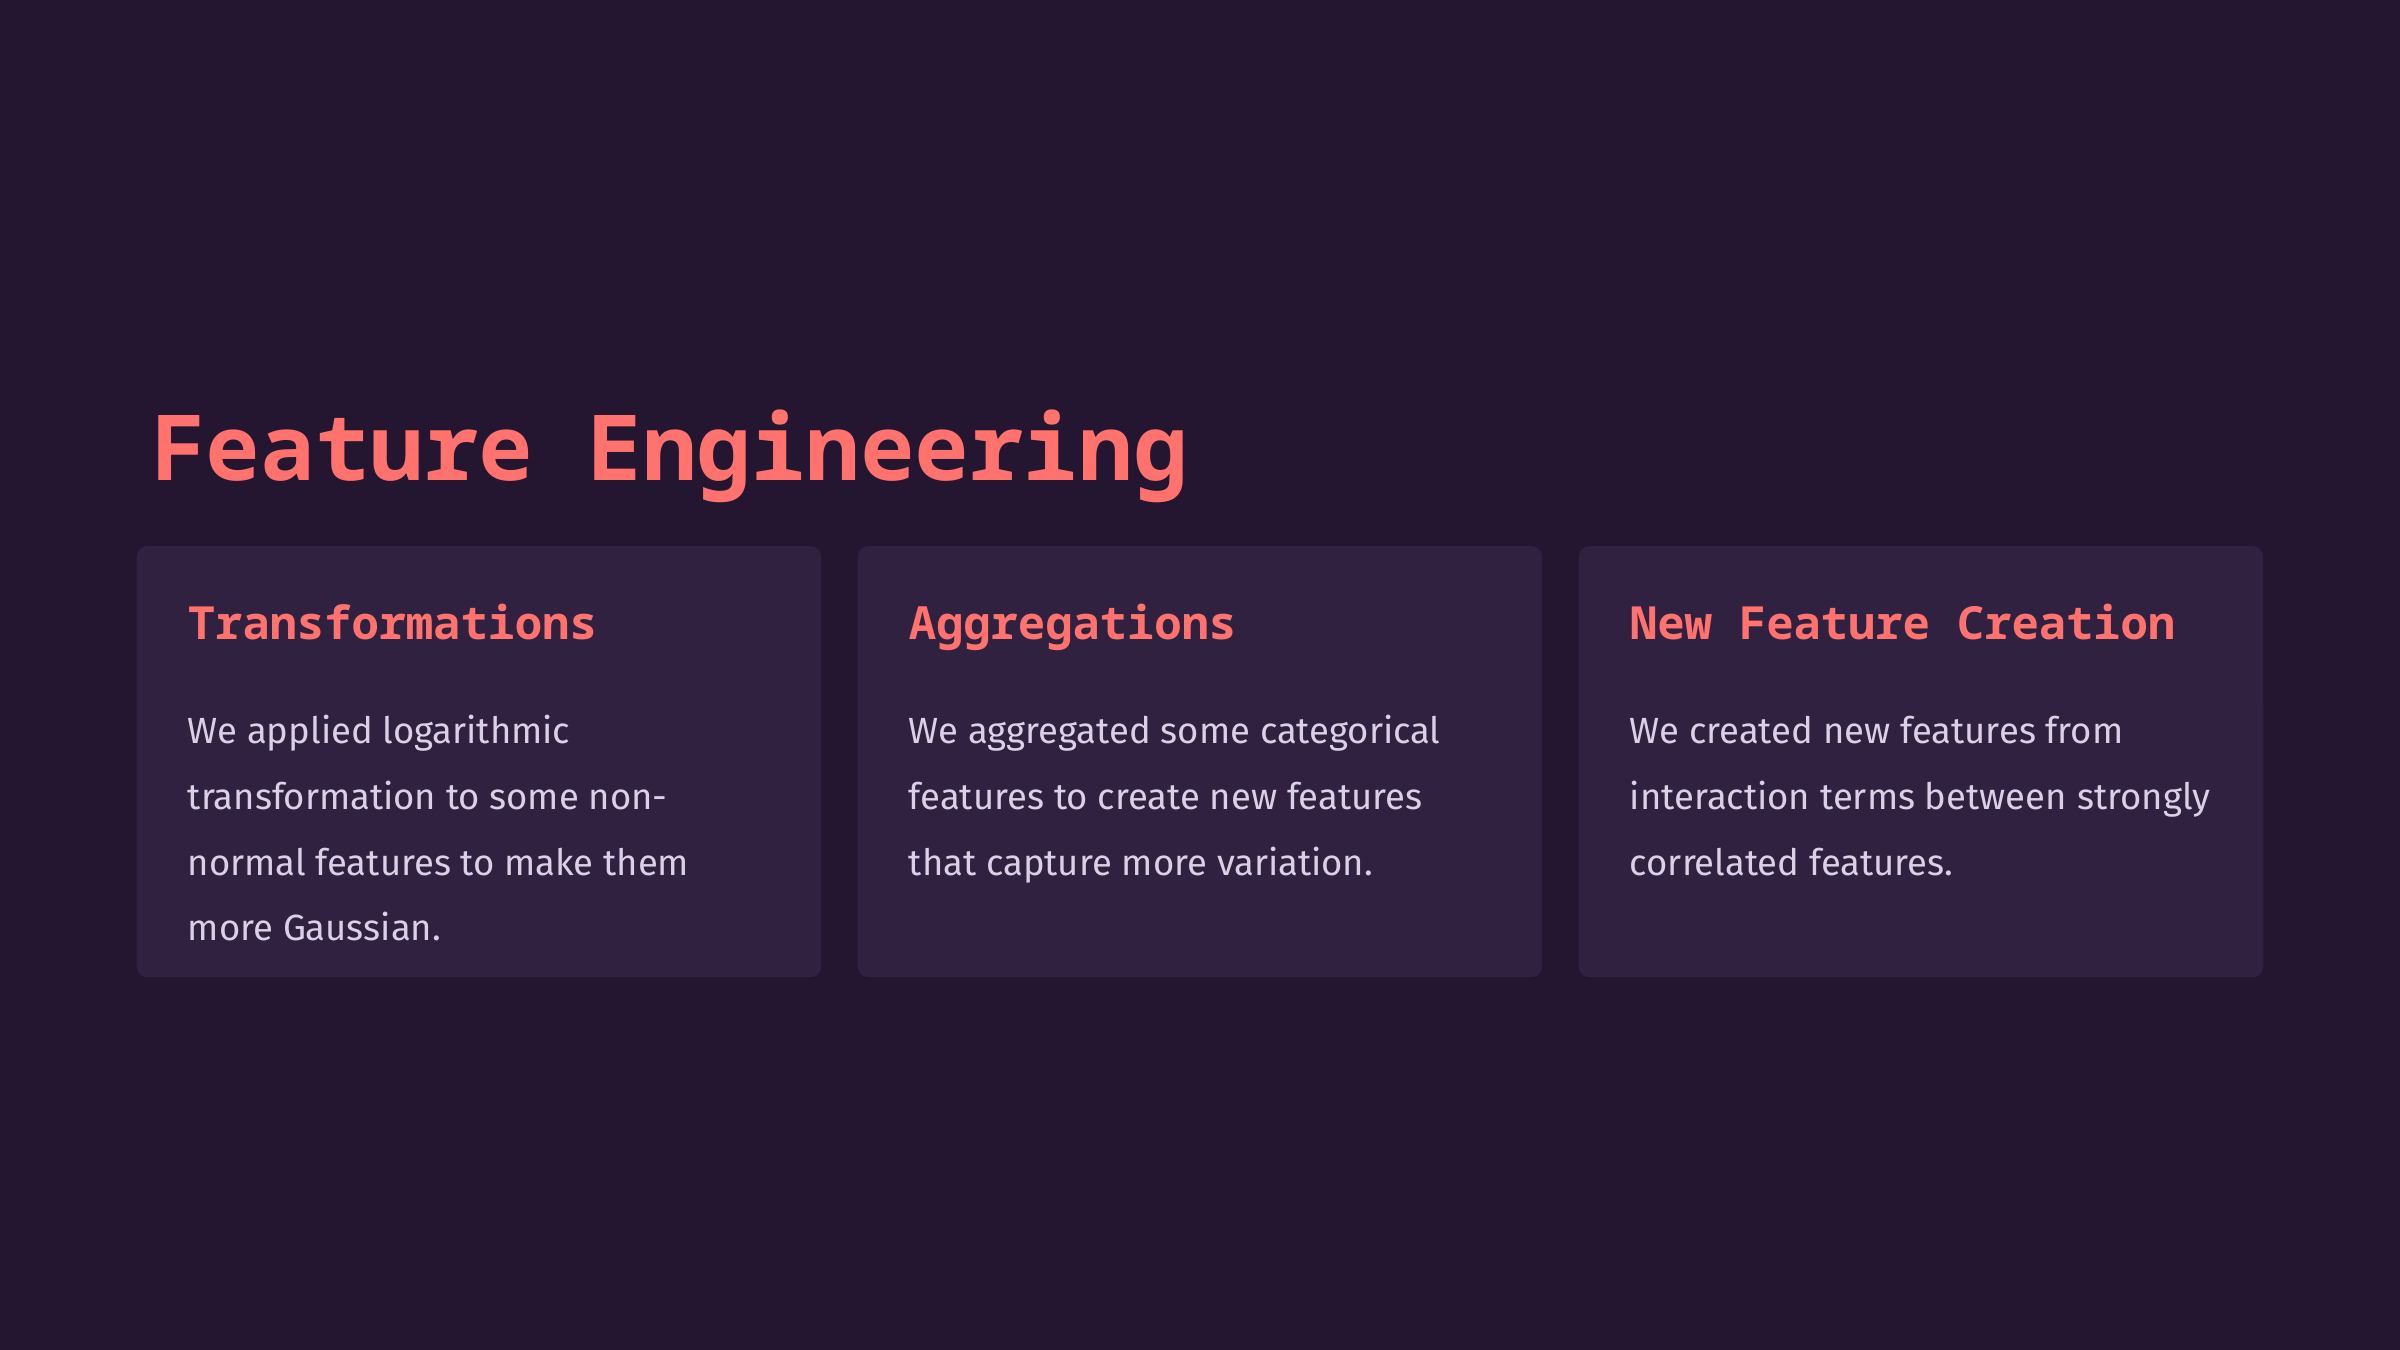

Feature Engineering

Transformations
Aggregations
New Feature Creation
We applied logarithmic transformation to some non-normal features to make them more Gaussian.
We aggregated some categorical features to create new features that capture more variation.
We created new features from interaction terms between strongly correlated features.